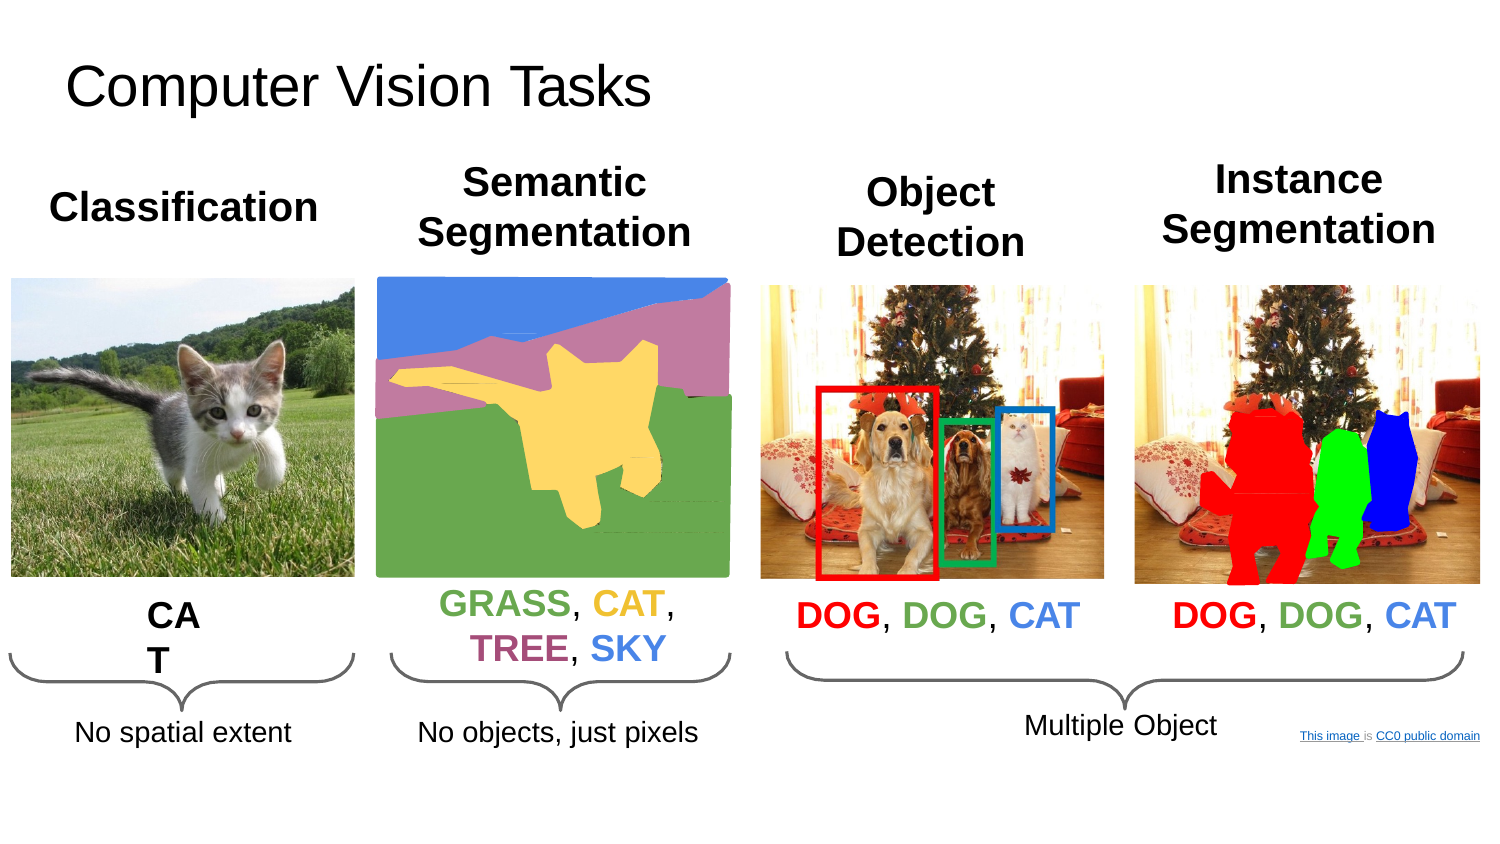

# Computer Vision Tasks
Instance  Segmentation
Semantic  Segmentation
Object  Detection
Classification

GRASS, CAT,  TREE, SKY
CAT
DOG, DOG, CAT
DOG, DOG, CAT

Multiple Object
No spatial extent
No objects, just pixels
This image is CC0 public domain